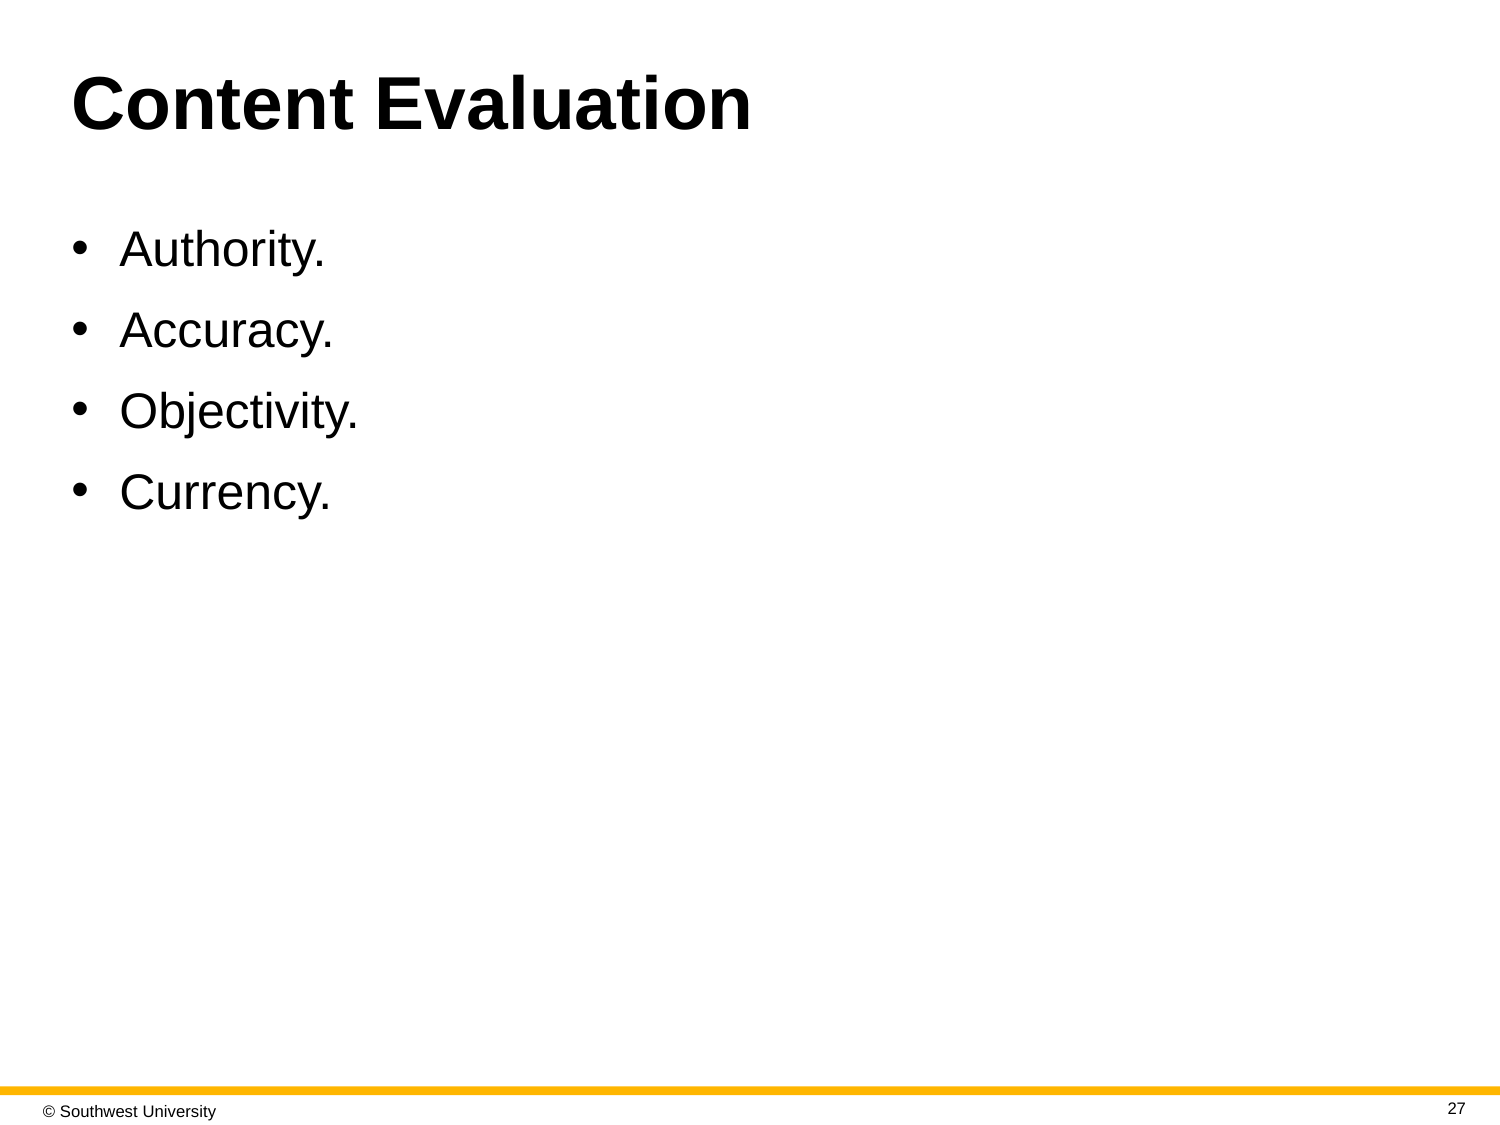

# Content Evaluation
Authority.
Accuracy.
Objectivity.
Currency.
27